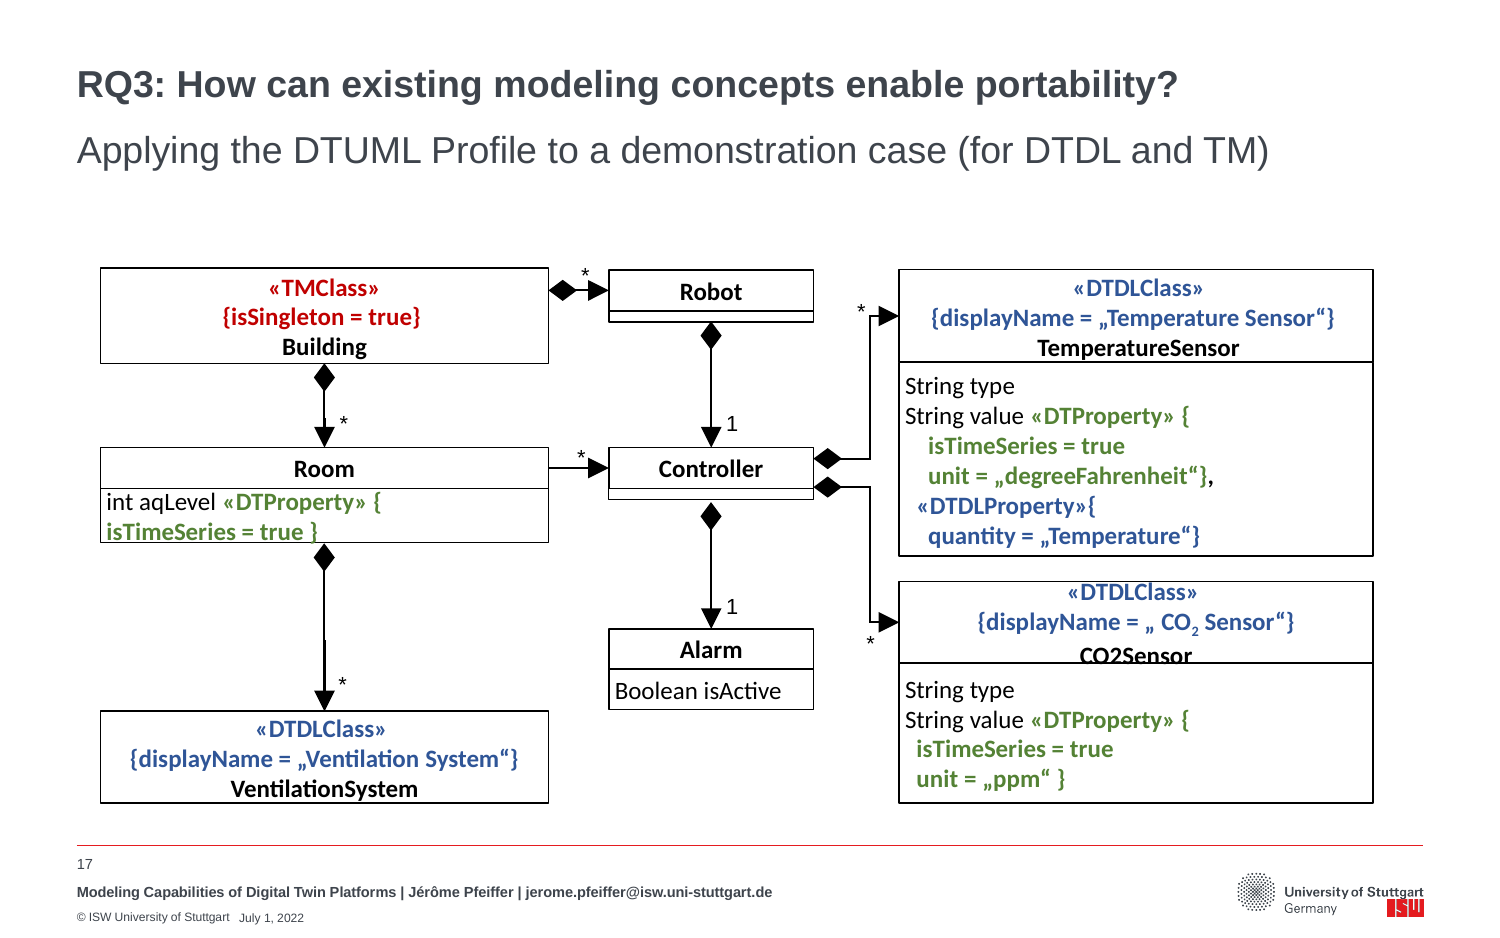

# RQ3: How can existing modeling concepts enable portability?
Applying the DTUML Profile to a demonstration case (for DTDL and TM)
*
«TMClass»
{isSingleton = true}
Building
 «DTDLClass»
{displayName = „Temperature Sensor“}
 TemperatureSensor
Robot

*

String type
String value «DTProperty» {
    isTimeSeries = true
    unit = „degreeFahrenheit“},
  «DTDLProperty»{
    quantity = „Temperature“}

*
1
*

Room
Controller

int aqLevel «DTProperty» {
isTimeSeries = true }

«DTDLClass»
{displayName = „ CO2 Sensor“}
CO2Sensor
1
*
Alarm
*
String type
String value «DTProperty» {
  isTimeSeries = true
  unit = „ppm“ }
Boolean isActive
«DTDLClass»
{displayName = „Ventilation System“}
VentilationSystem
17
Modeling Capabilities of Digital Twin Platforms | Jérôme Pfeiffer | jerome.pfeiffer@isw.uni-stuttgart.de
July 1, 2022